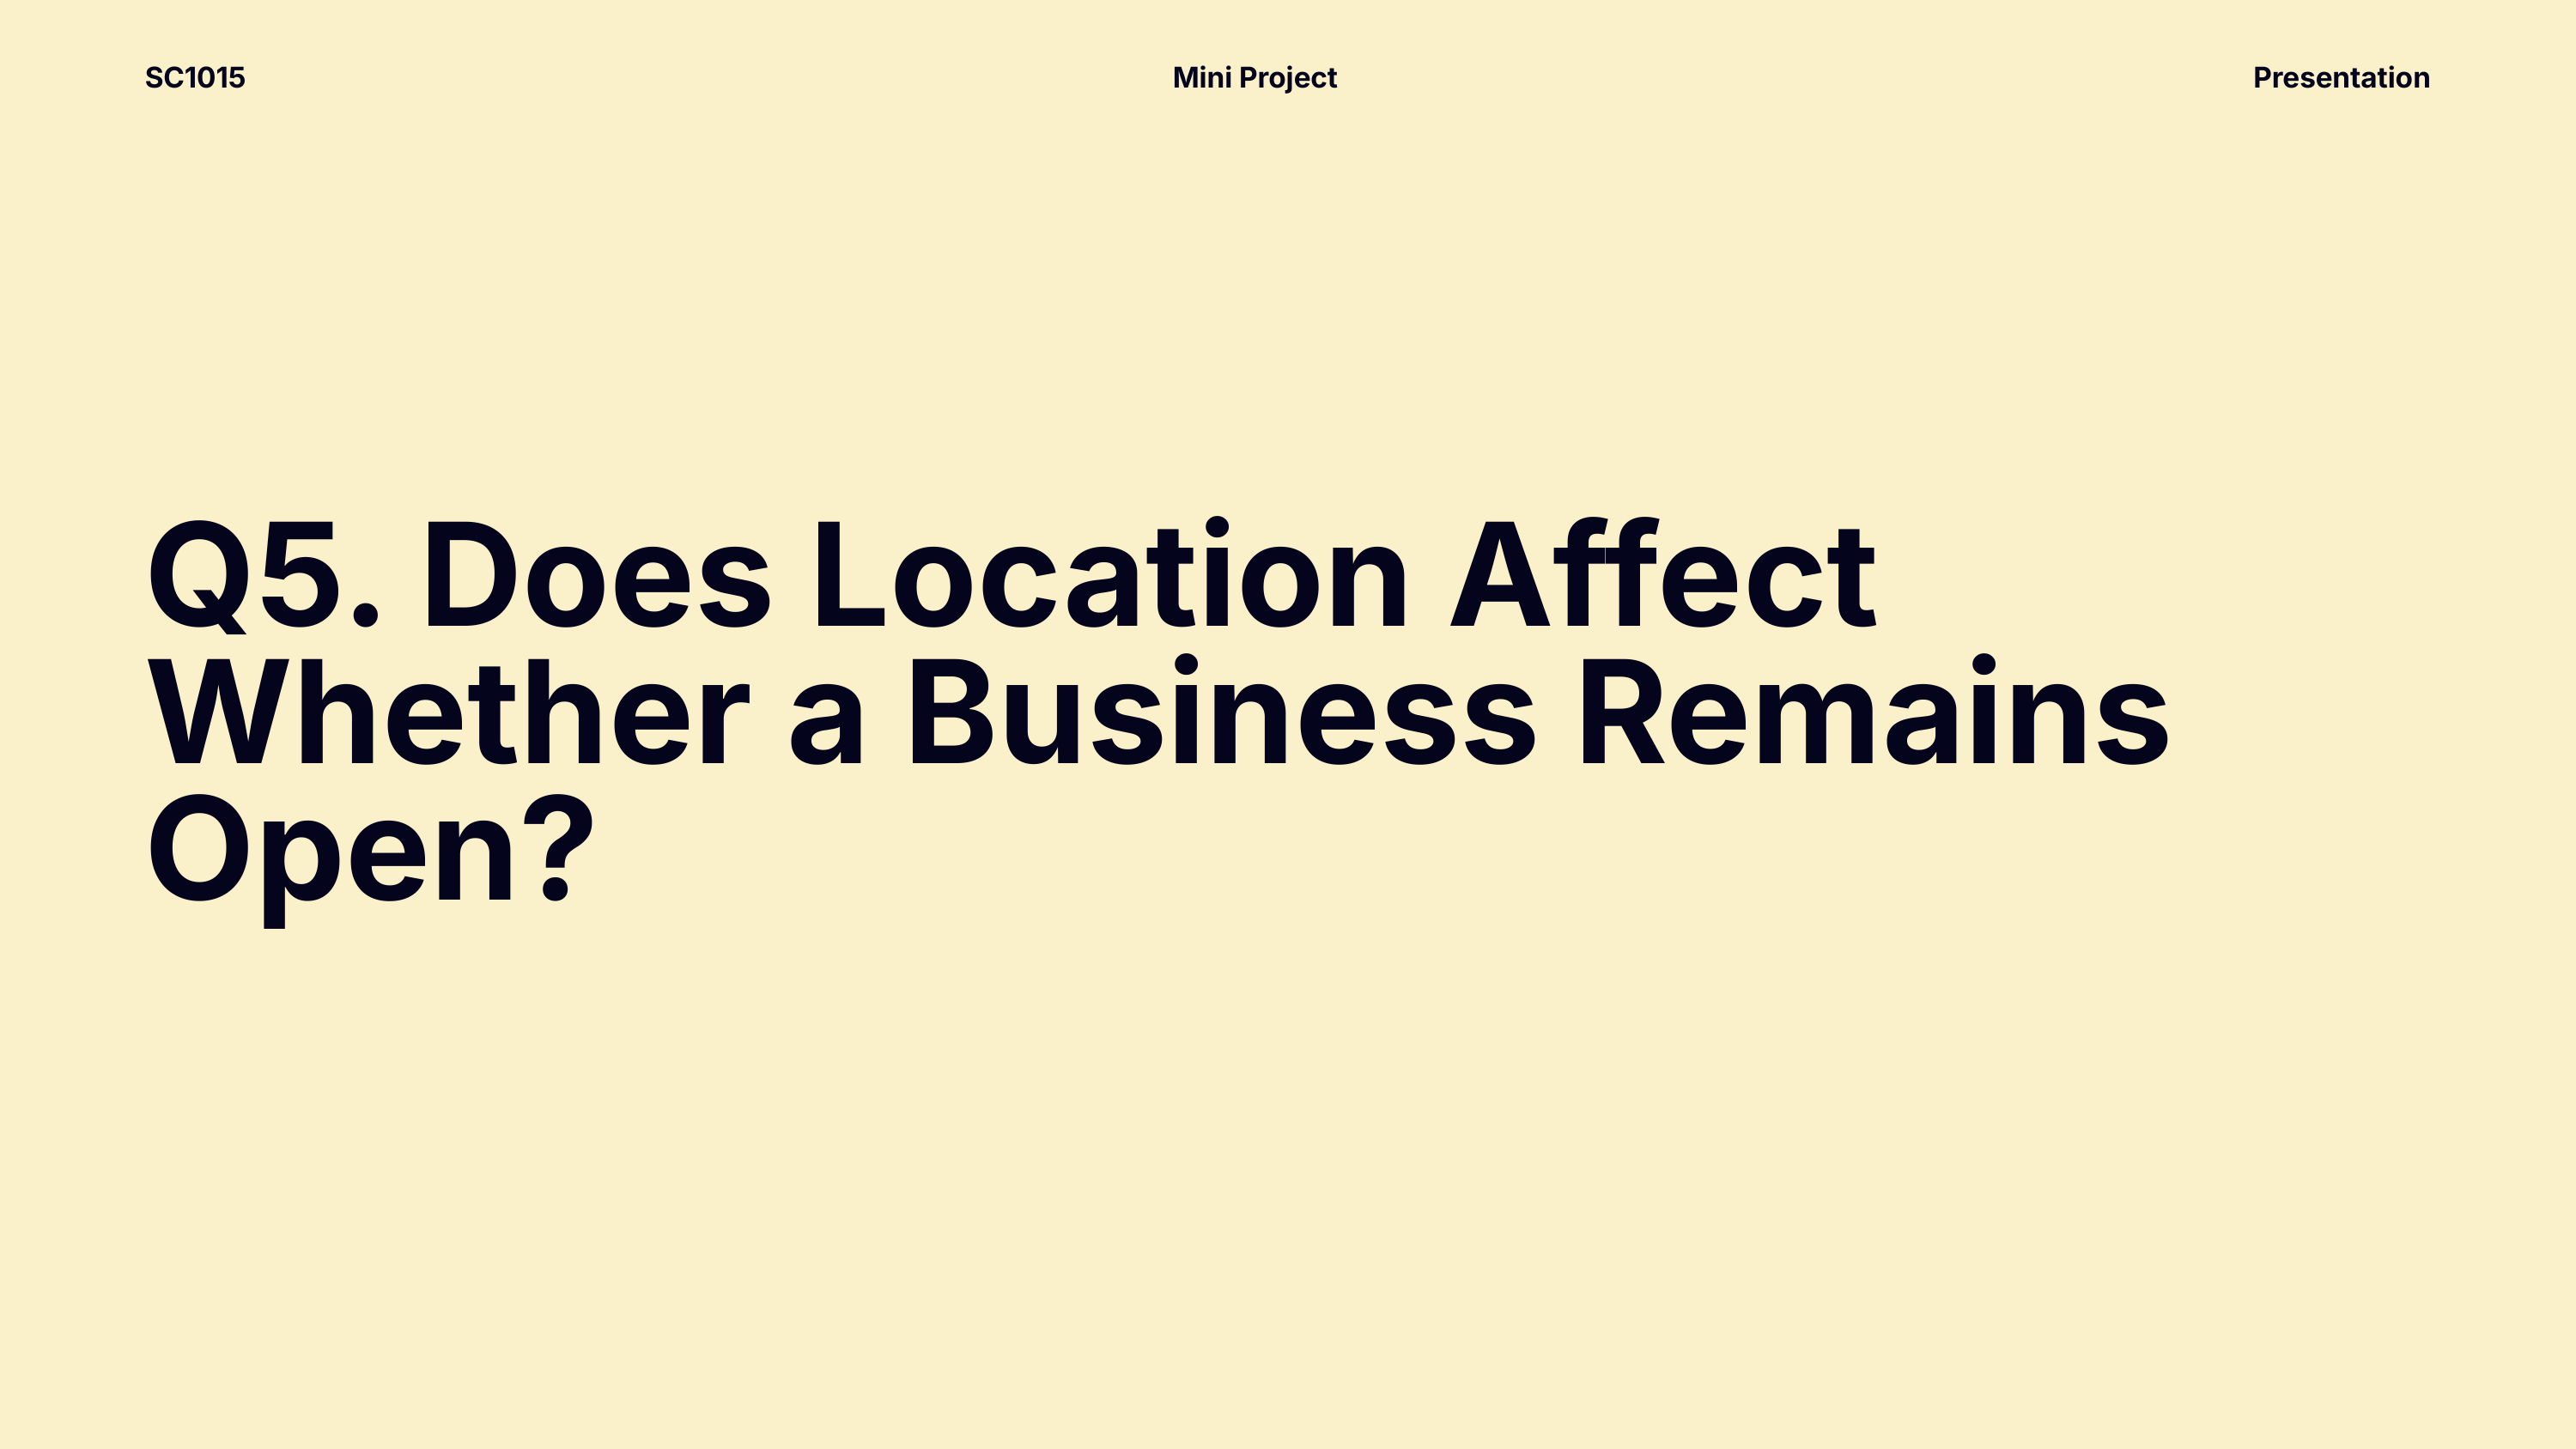

SC1015
Mini Project
Presentation
Q5. Does Location Affect Whether a Business Remains Open?